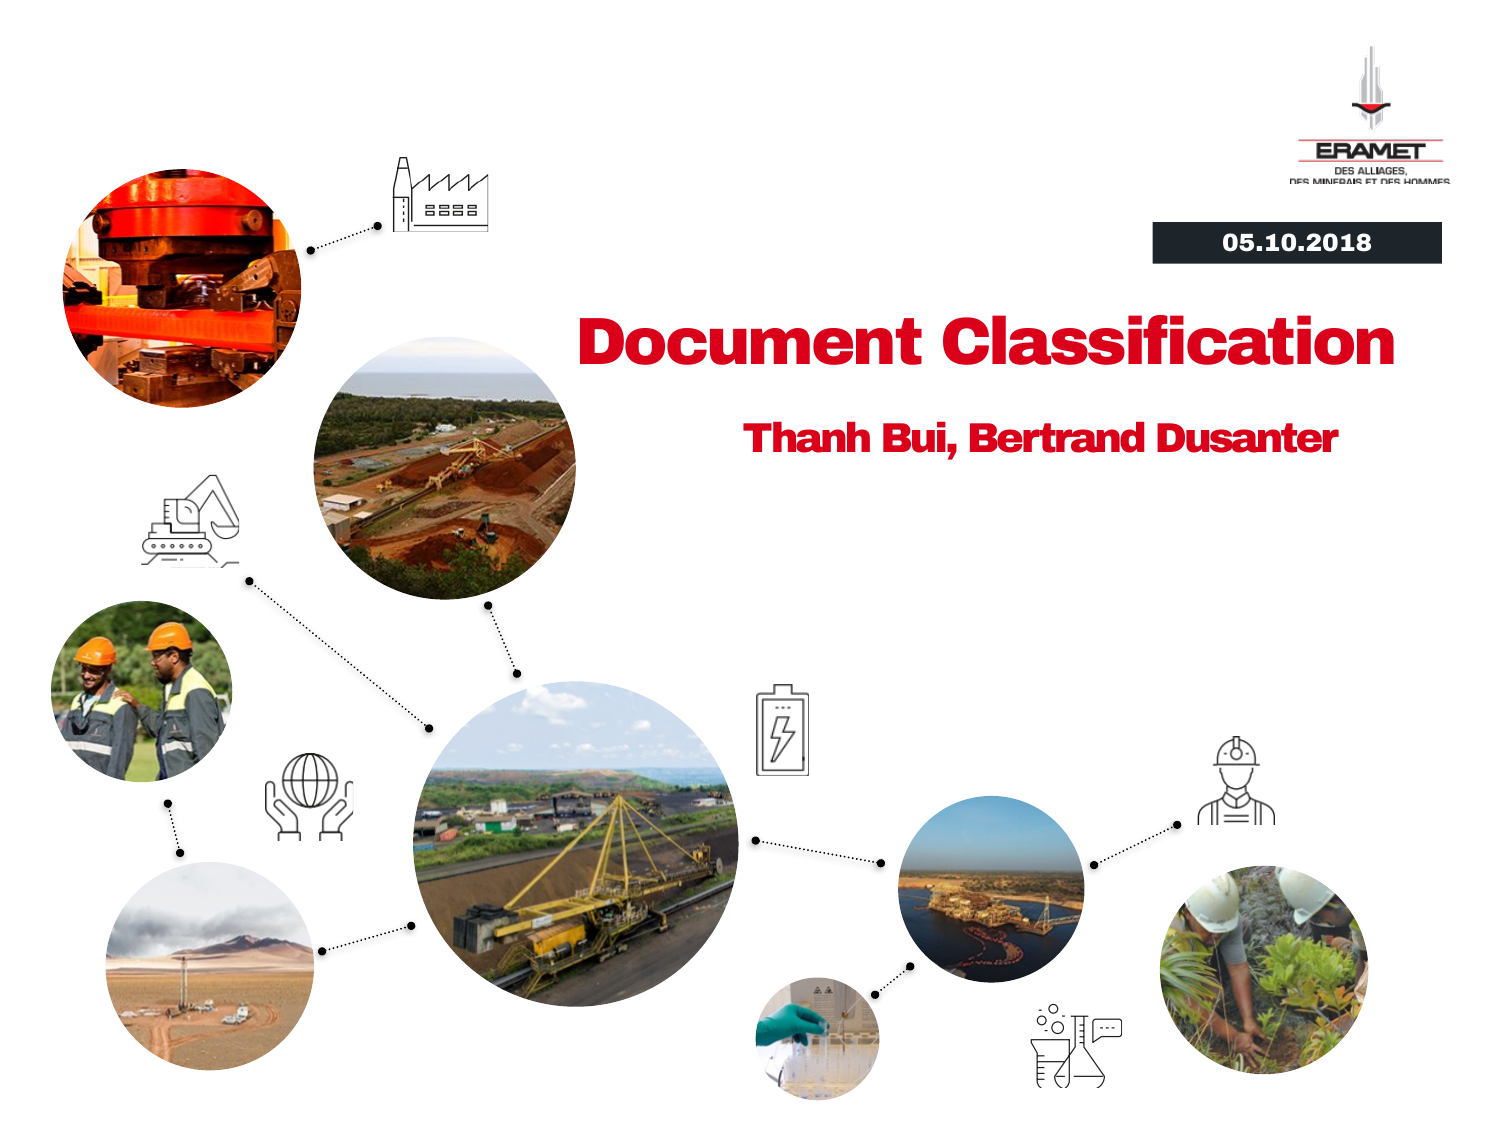

05.10.2018
Document Classification
Thanh Bui, Bertrand Dusanter